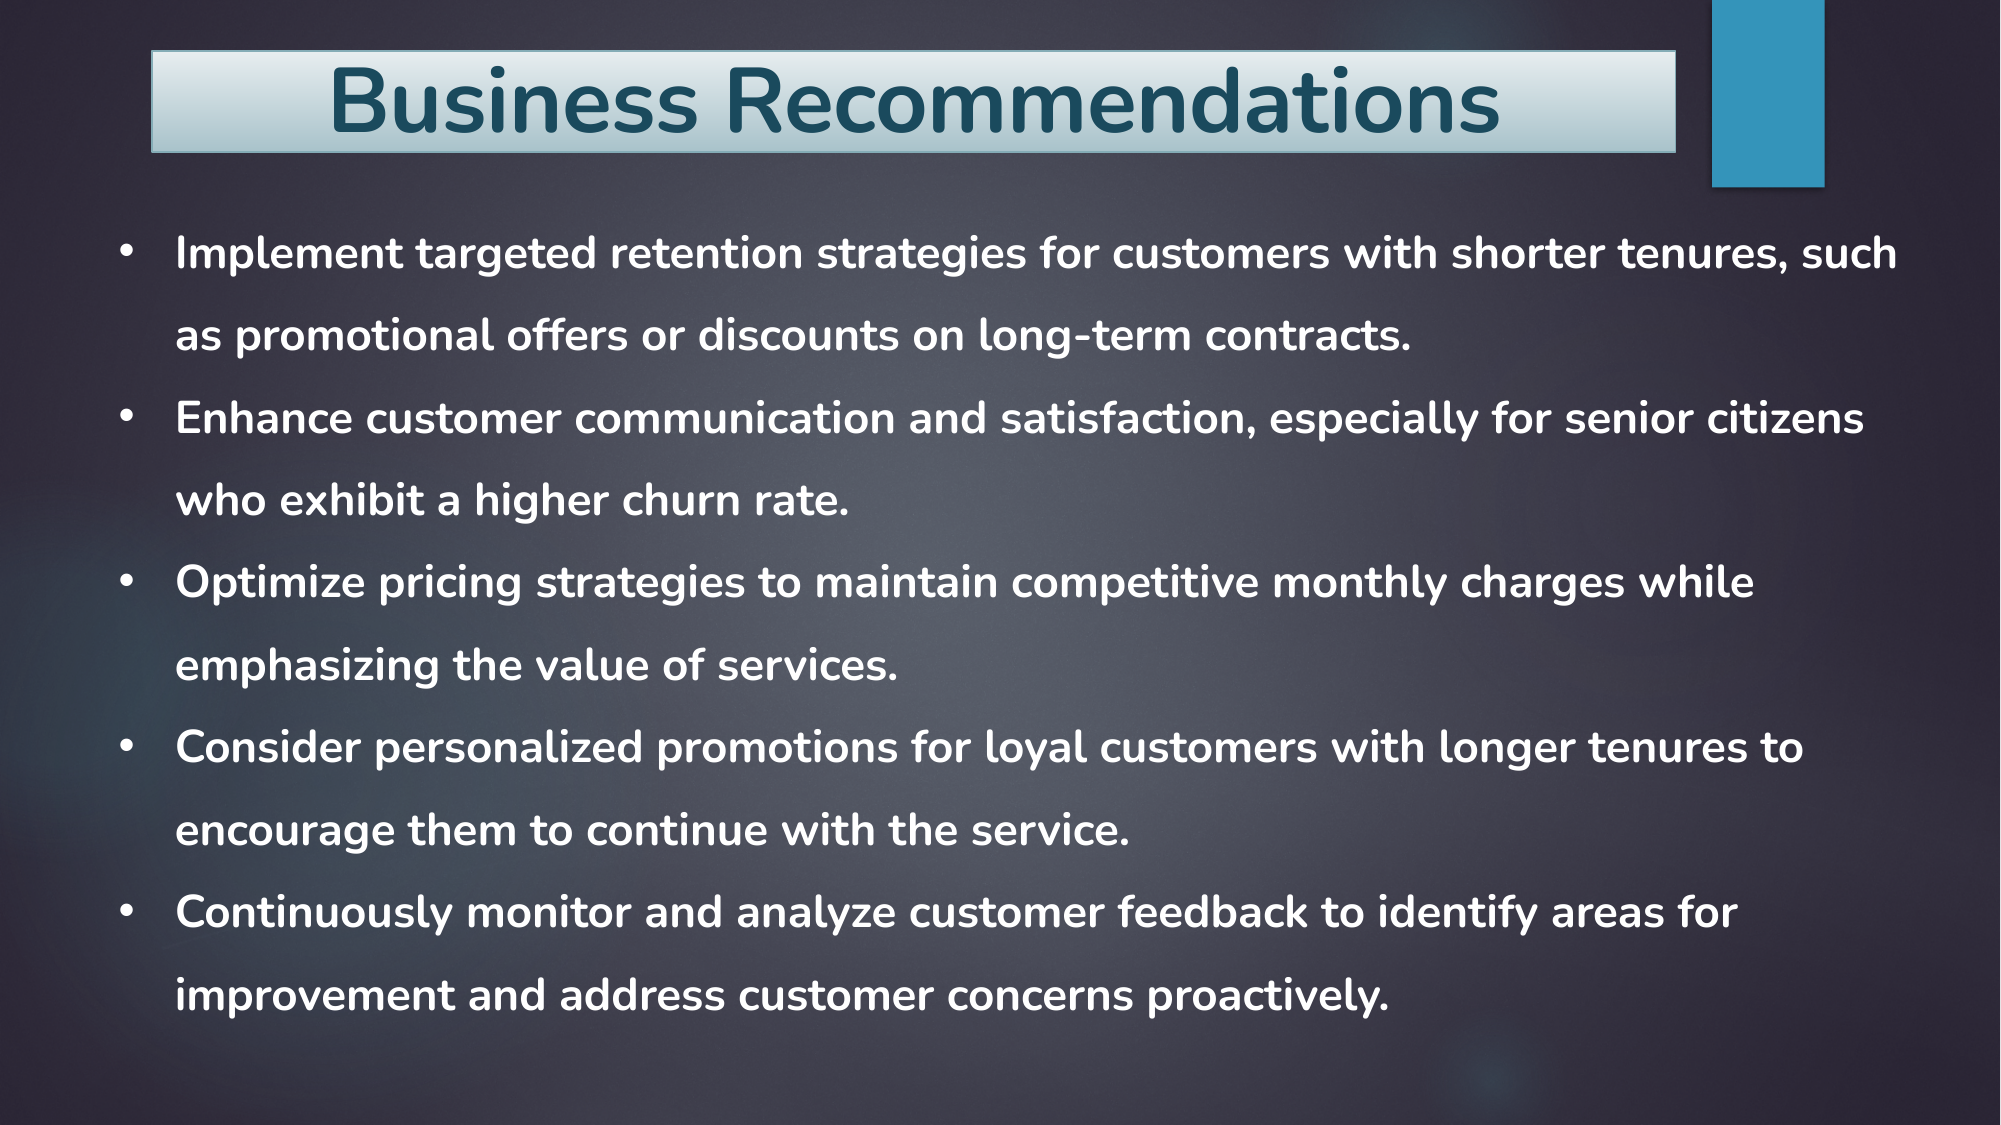

Business Recommendations
Implement targeted retention strategies for customers with shorter tenures, such as promotional offers or discounts on long-term contracts.
Enhance customer communication and satisfaction, especially for senior citizens who exhibit a higher churn rate.
Optimize pricing strategies to maintain competitive monthly charges while emphasizing the value of services.
Consider personalized promotions for loyal customers with longer tenures to encourage them to continue with the service.
Continuously monitor and analyze customer feedback to identify areas for improvement and address customer concerns proactively.